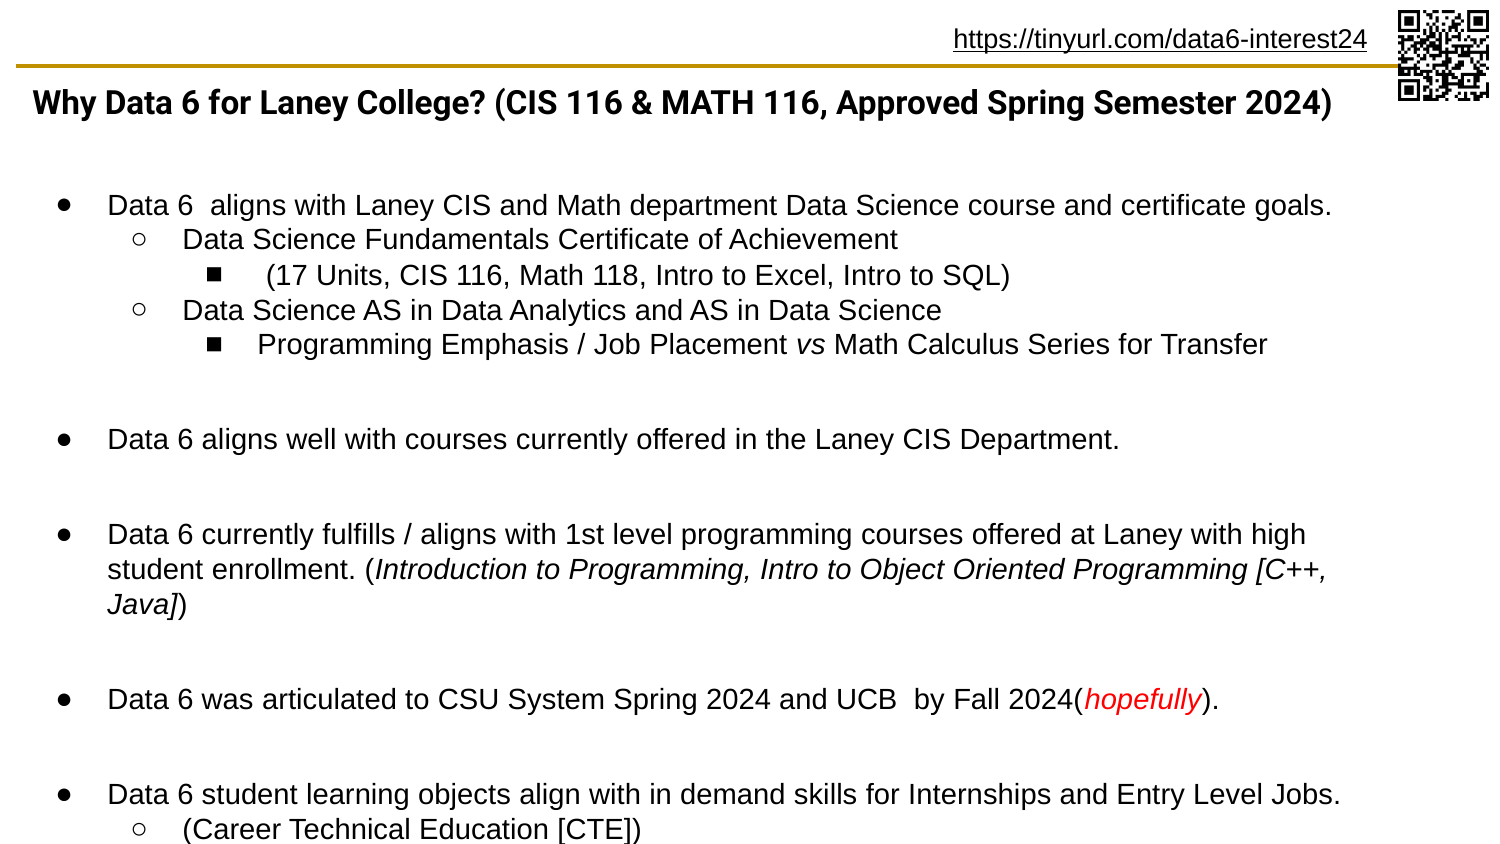

#
Why Data 6 for Laney College? (CIS 116 & MATH 116, Approved Spring Semester 2024)

Data 6  aligns with Laney CIS and Math department Data Science course and certificate goals.
Data Science Fundamentals Certificate of Achievement
 (17 Units, CIS 116, Math 118, Intro to Excel, Intro to SQL)
Data Science AS in Data Analytics and AS in Data Science
Programming Emphasis / Job Placement vs Math Calculus Series for Transfer

Data 6 aligns well with courses currently offered in the Laney CIS Department.

Data 6 currently fulfills / aligns with 1st level programming courses offered at Laney with high student enrollment. (Introduction to Programming, Intro to Object Oriented Programming [C++, Java])

Data 6 was articulated to CSU System Spring 2024 and UCB  by Fall 2024(hopefully).

Data 6 student learning objects align with in demand skills for Internships and Entry Level Jobs.
(Career Technical Education [CTE])